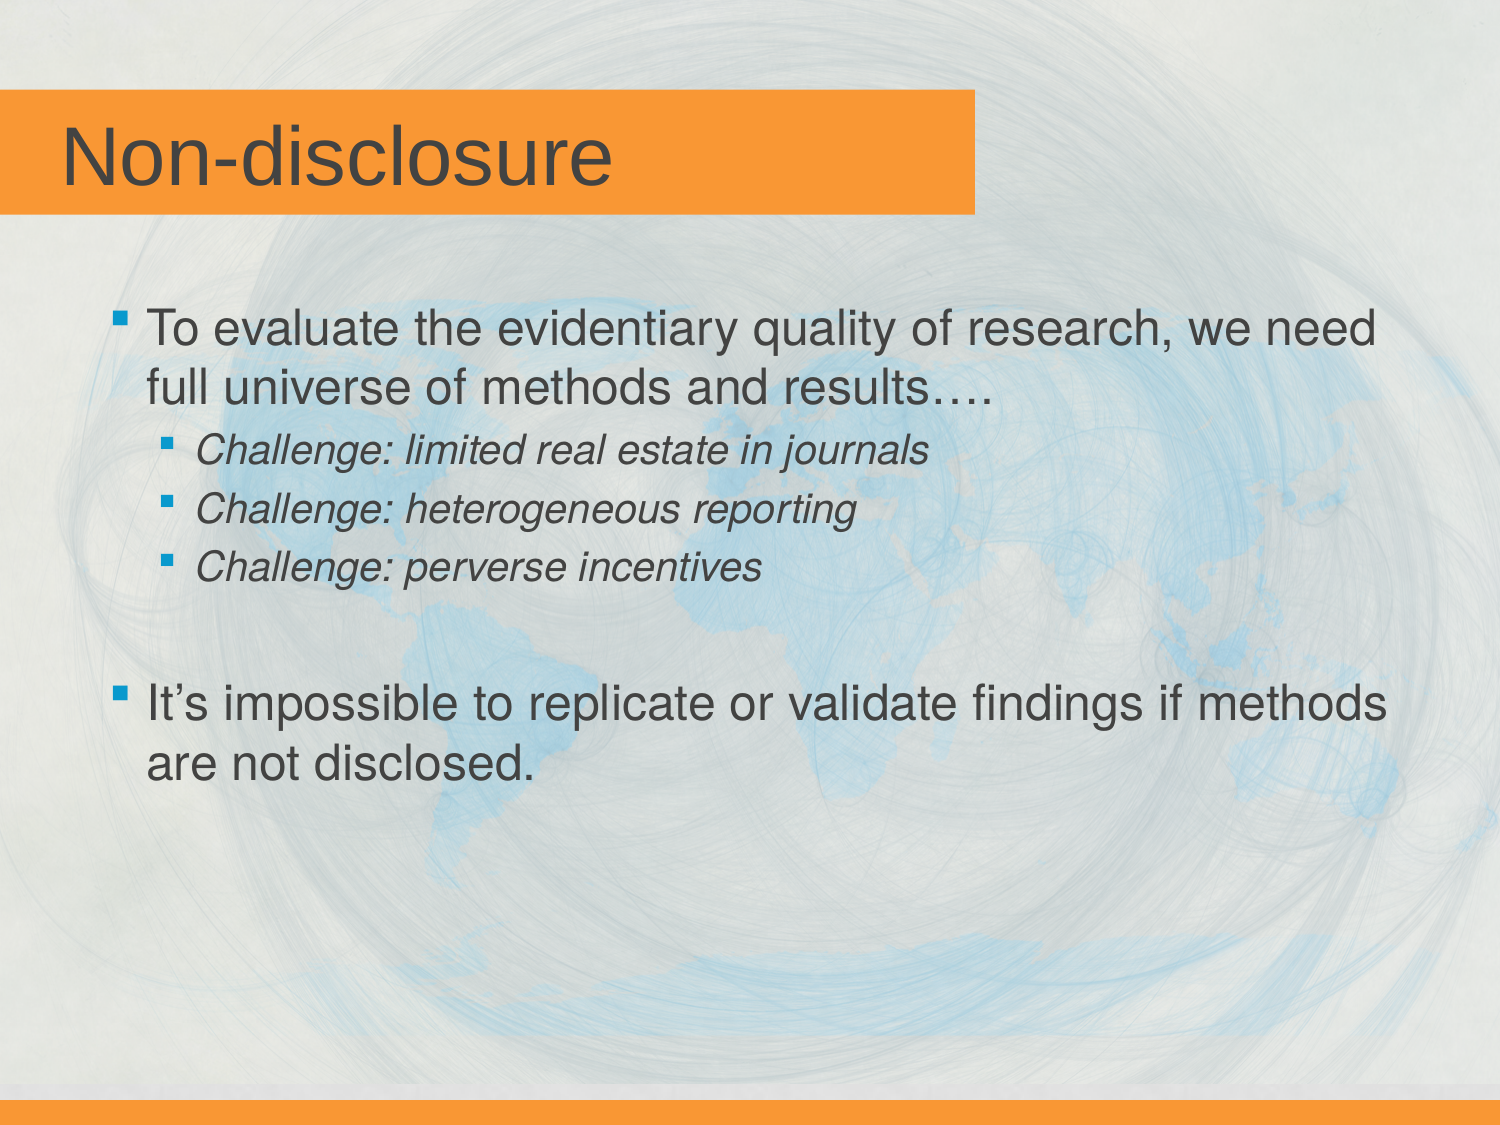

# Non-disclosure
To evaluate the evidentiary quality of research, we need full universe of methods and results….
Challenge: limited real estate in journals
Challenge: heterogeneous reporting
Challenge: perverse incentives

It’s impossible to replicate or validate findings if methods are not disclosed.